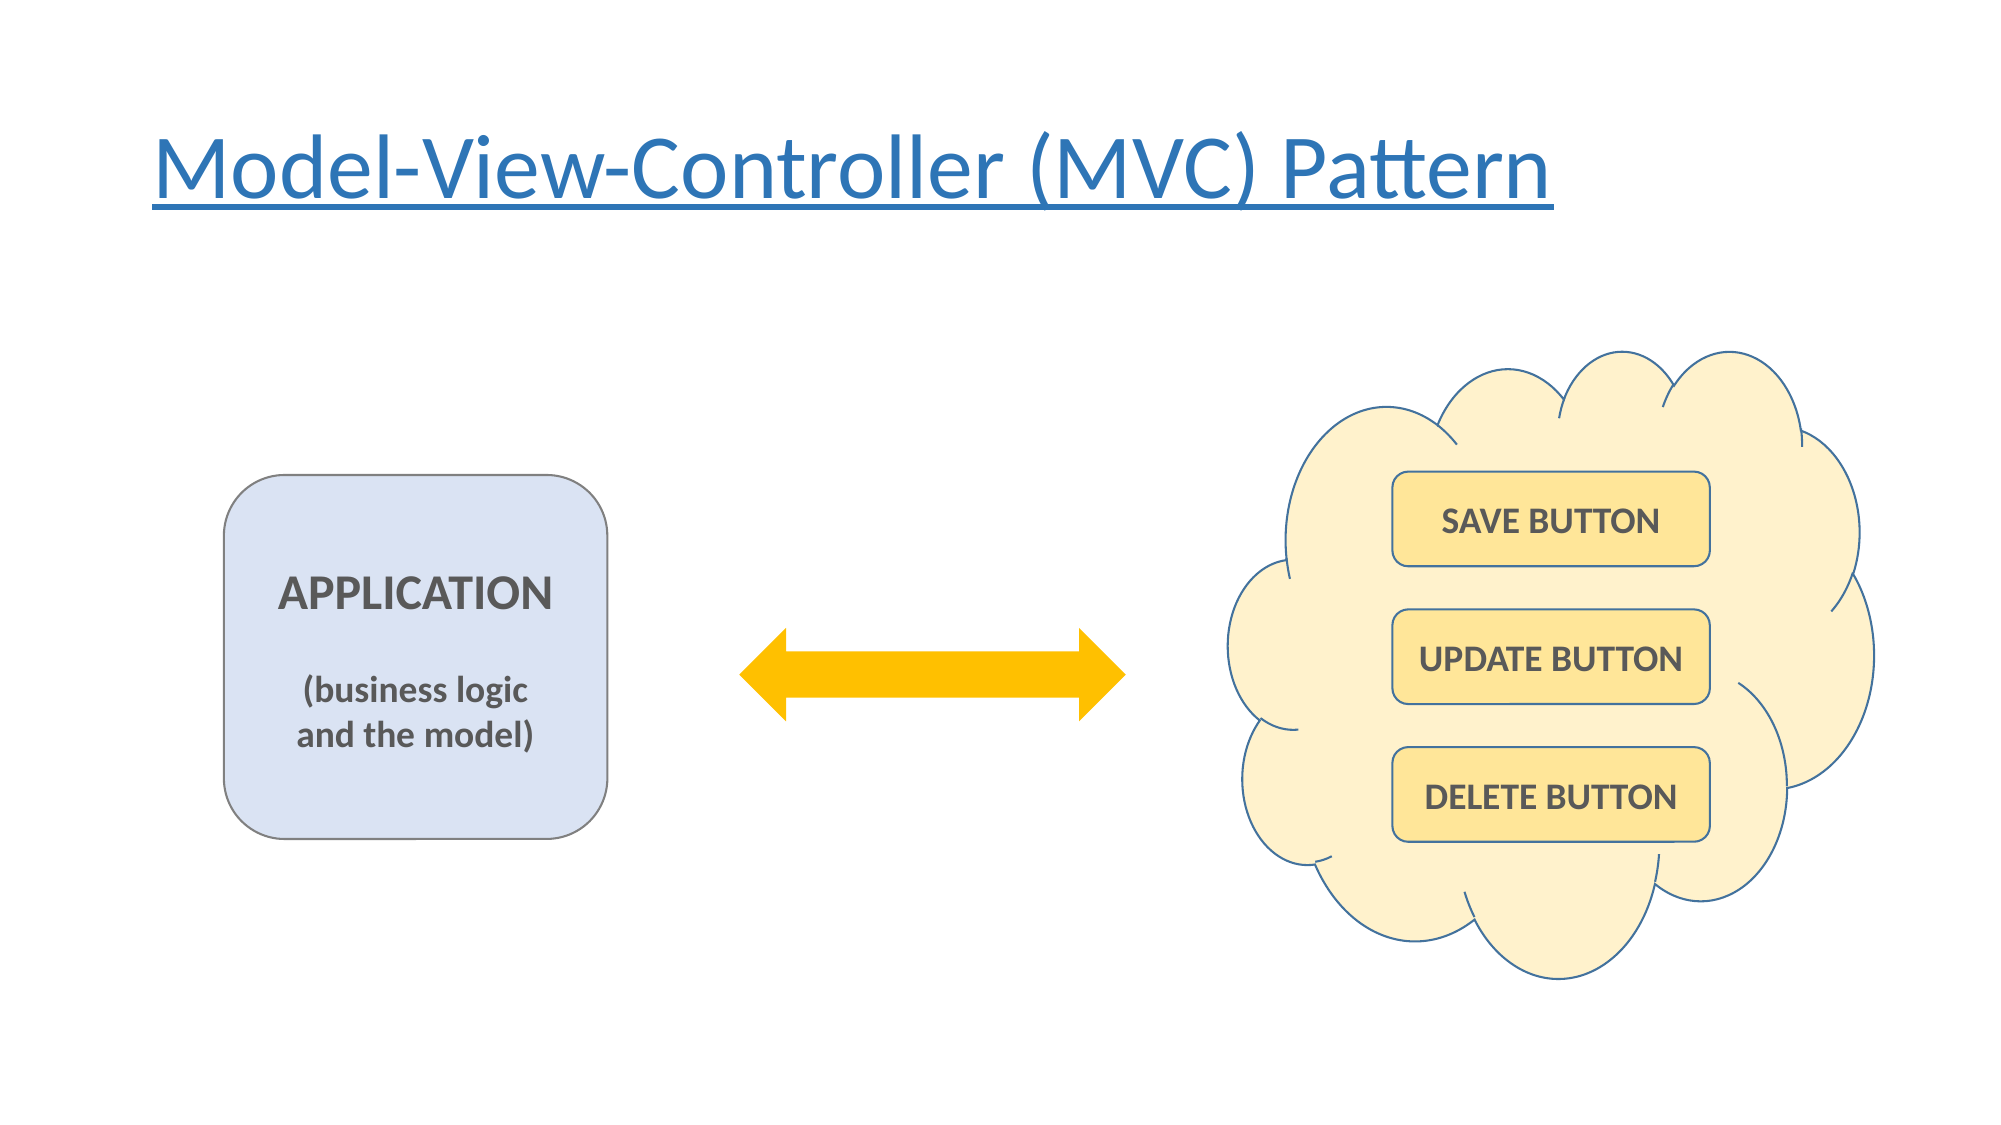

# Model-View-Controller (MVC) Pattern

SAVE BUTTON
APPLICATION

(business logic
and the model)

UPDATE BUTTON
DELETE BUTTON